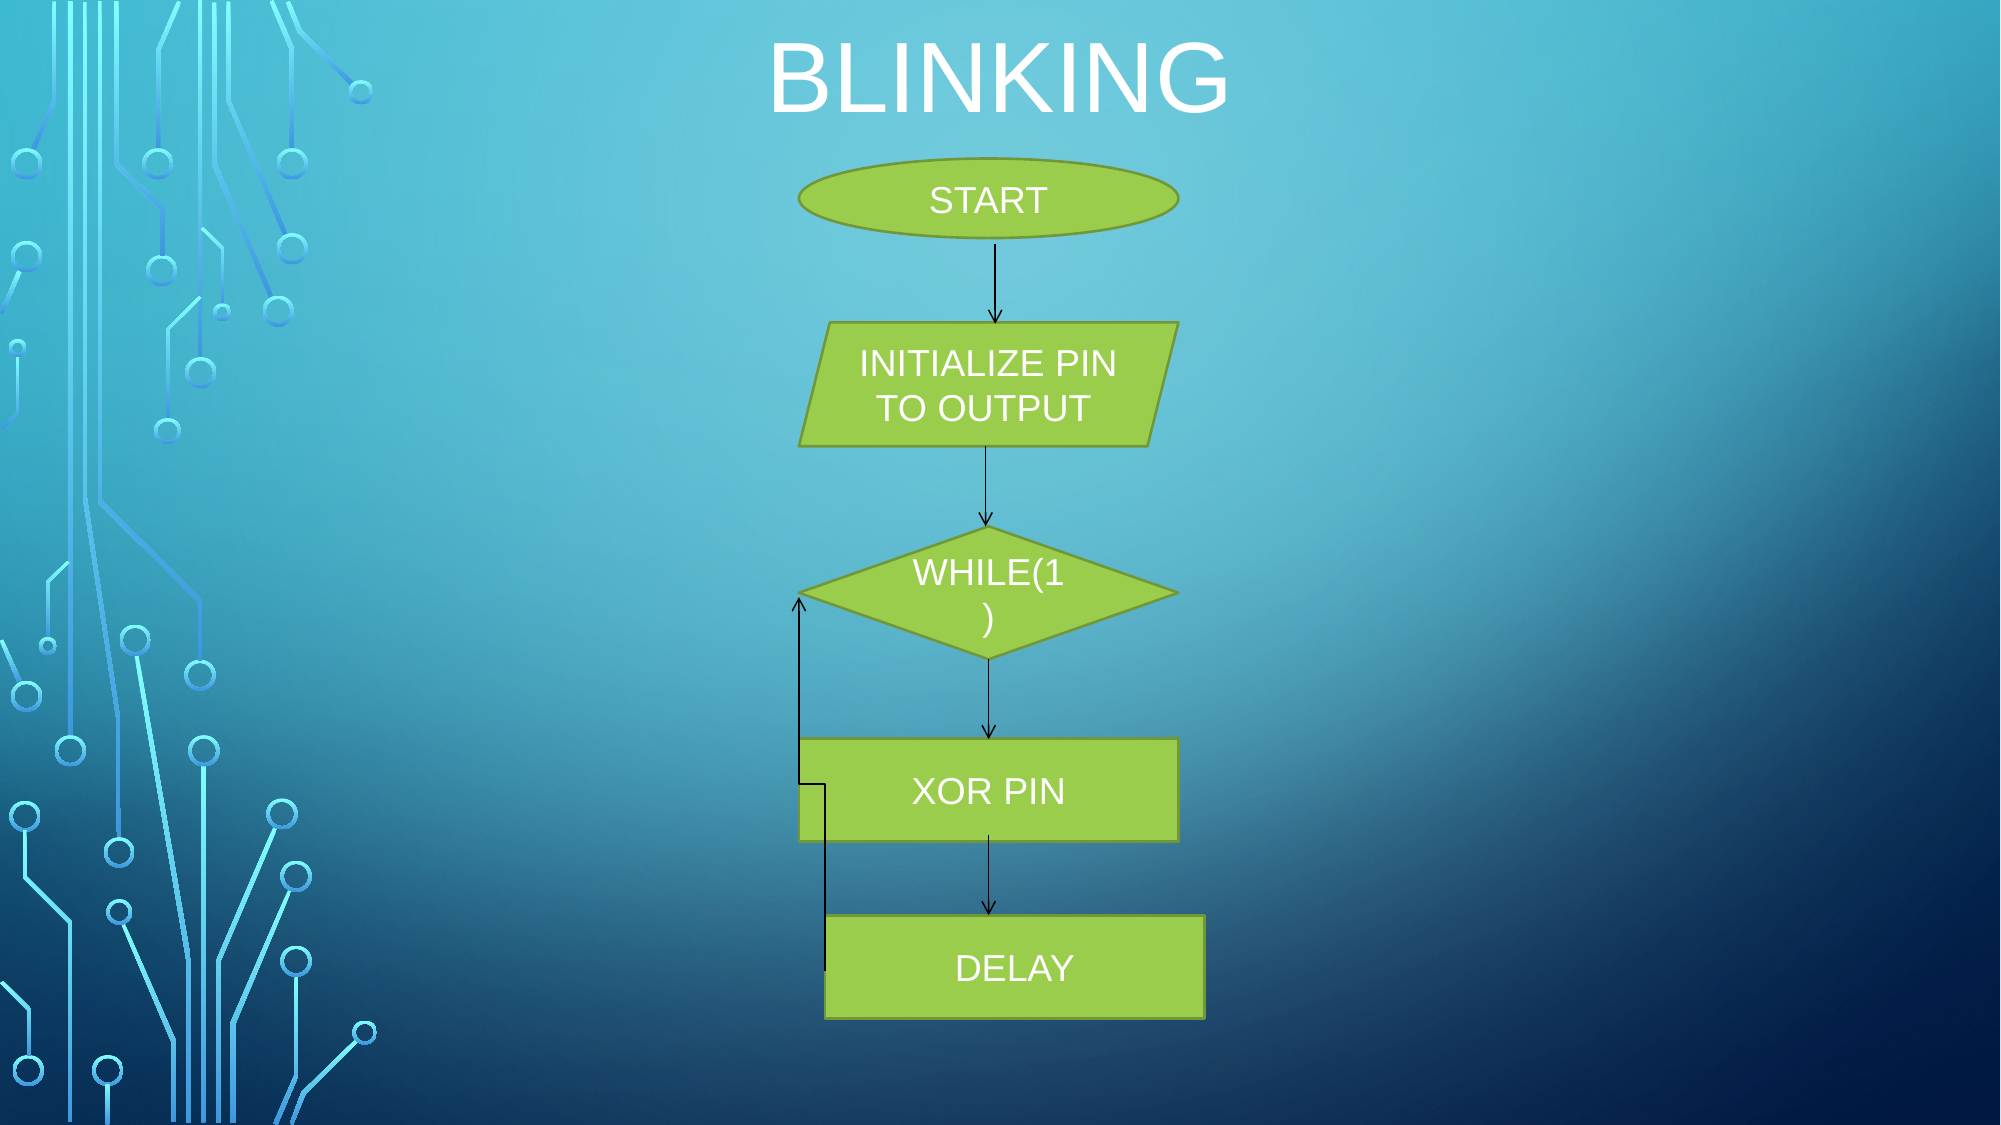

BLINKING
START
INITIALIZE PIN TO OUTPUT
WHILE(1)
XOR PIN
DELAY